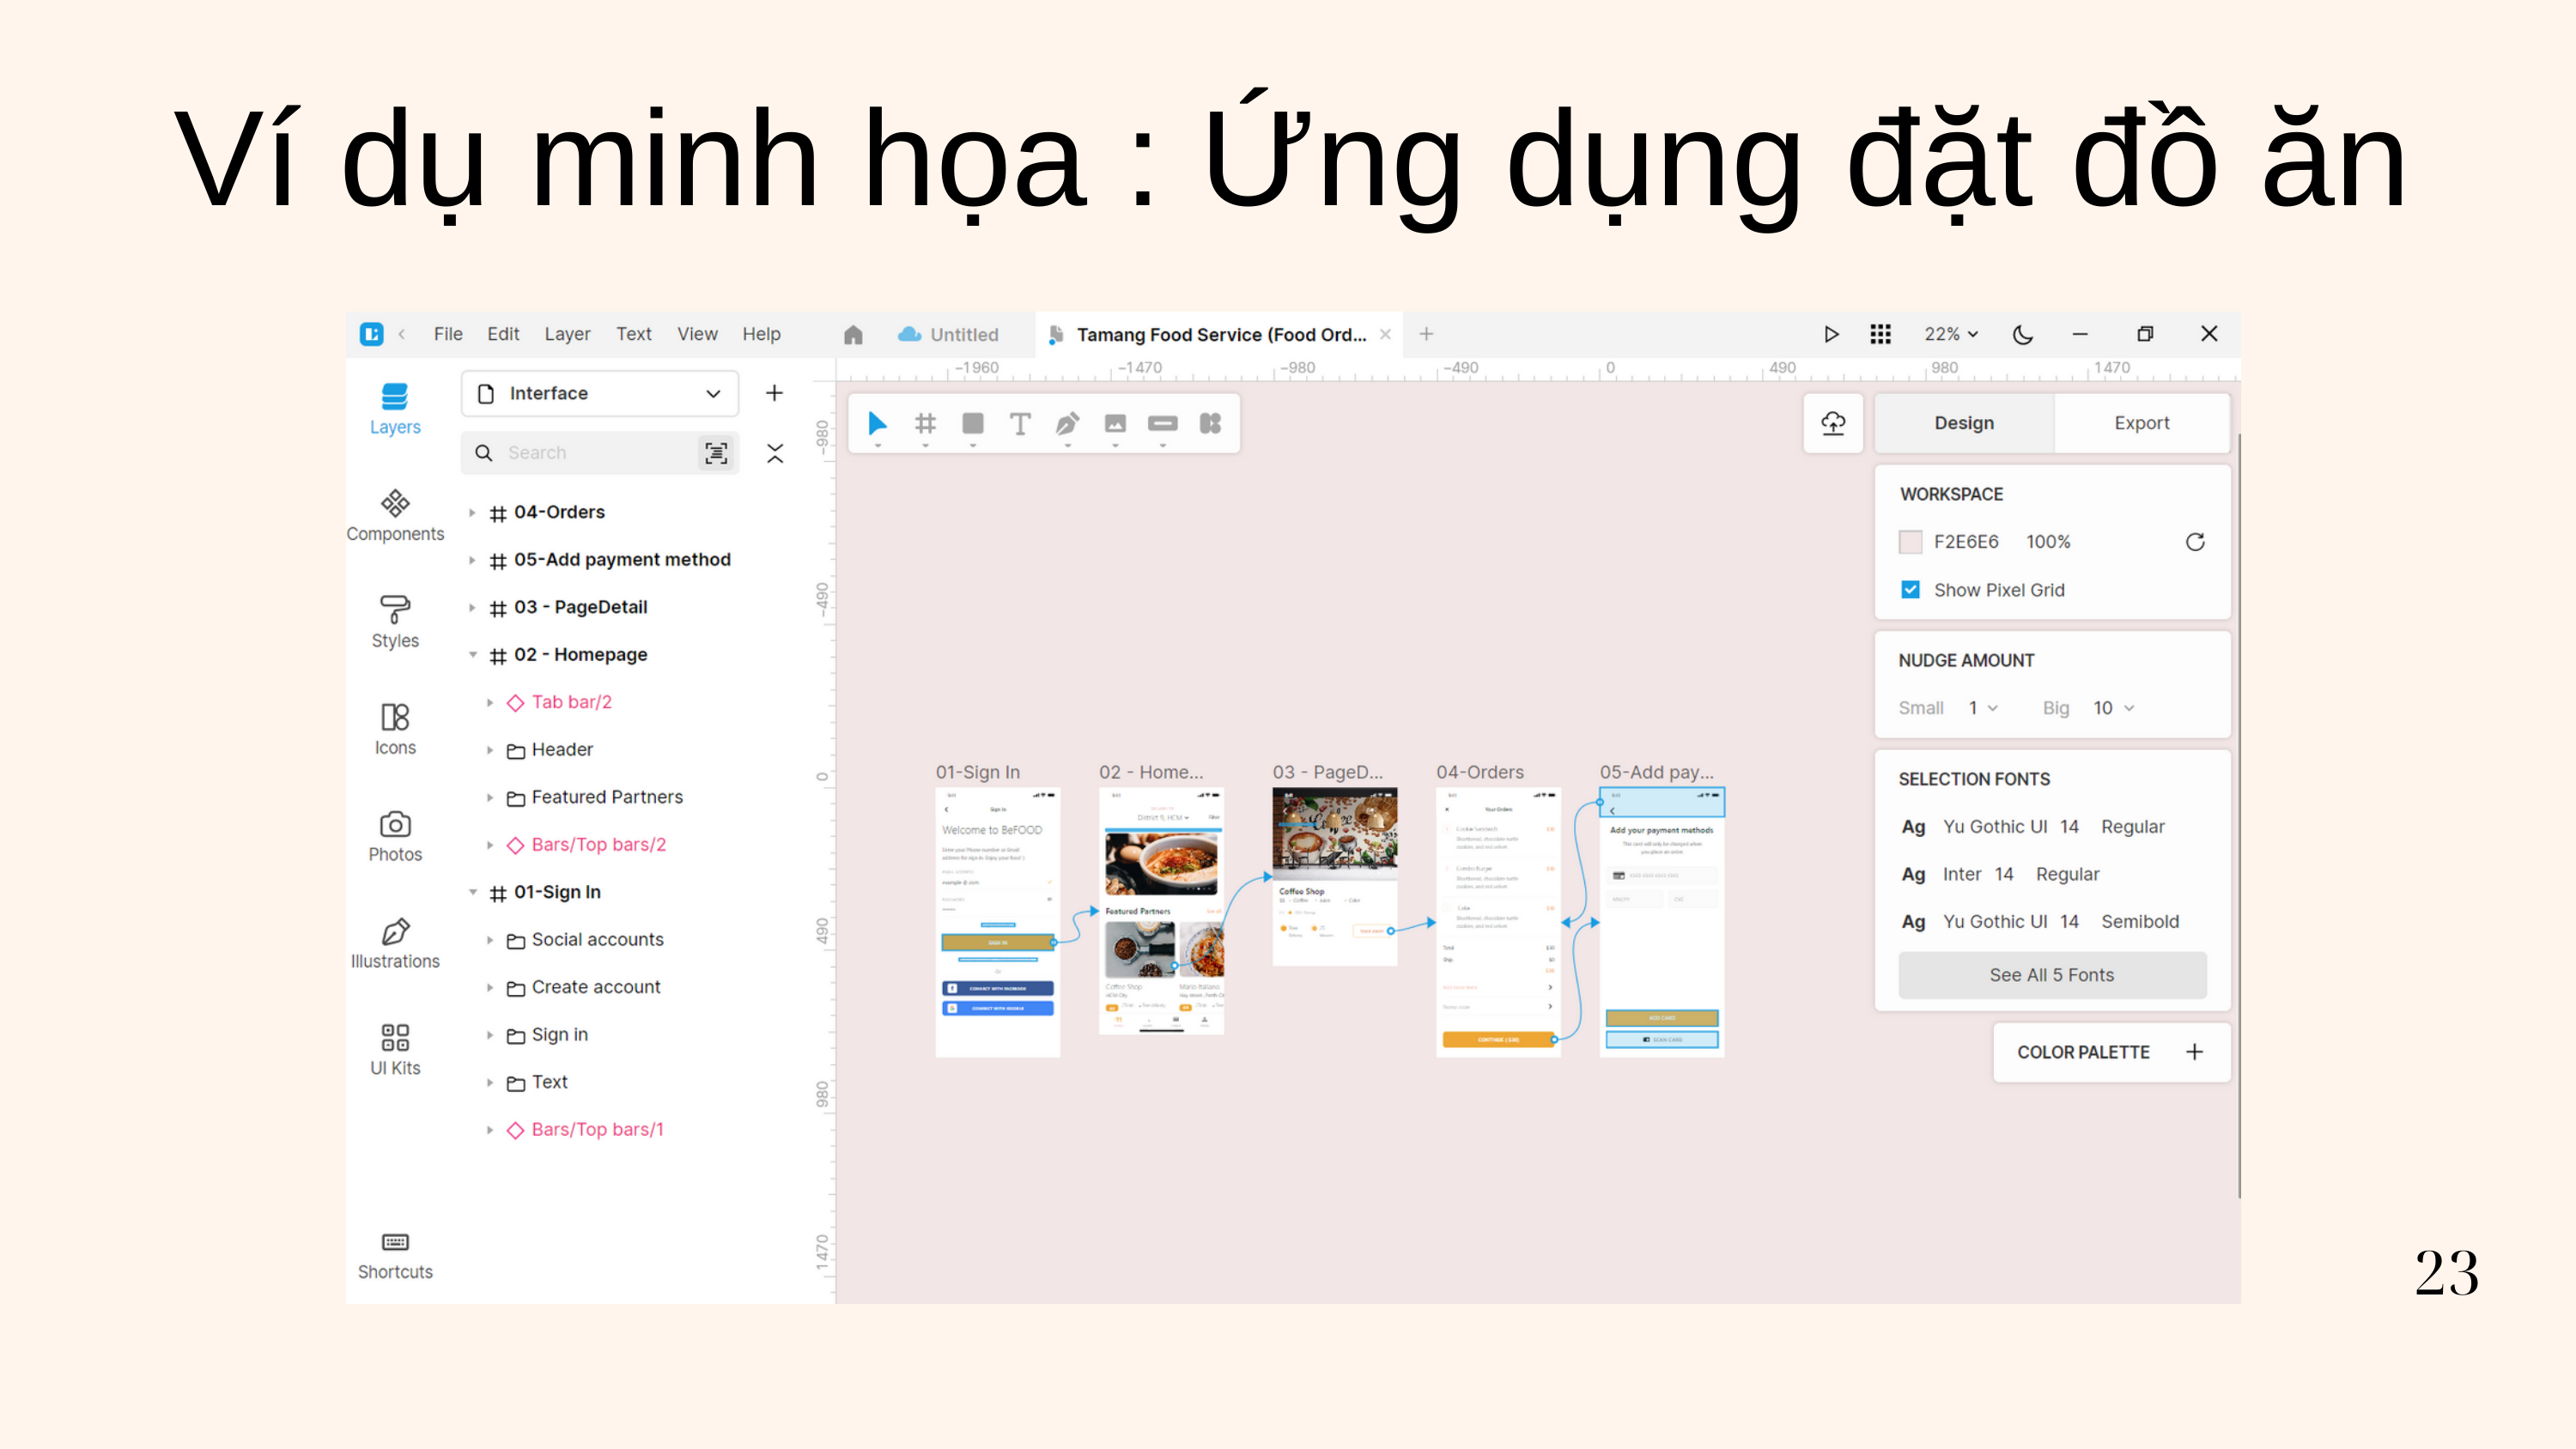

Ví dụ minh họa : Ứng dụng đặt đồ ăn

23